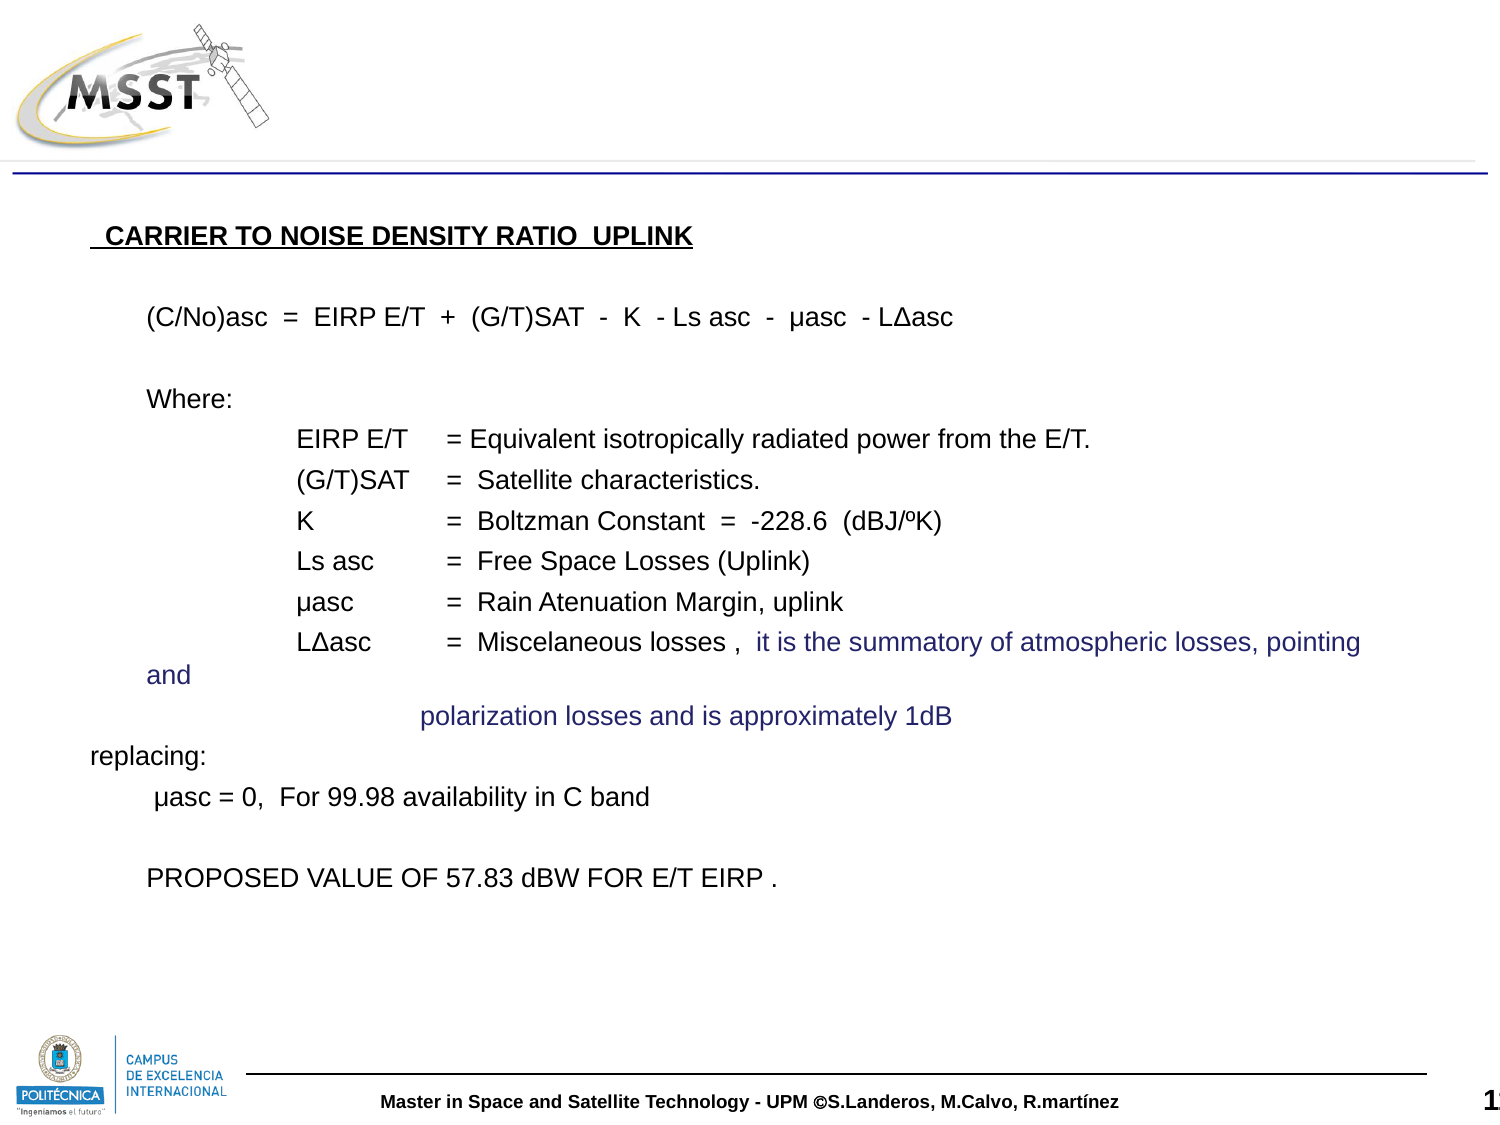

#
  CARRIER TO NOISE DENSITY RATIO  UPLINK

	(C/No)asc  =  EIRP E/T  +  (G/T)SAT  -  K  - Ls asc  -  μasc  - LΔasc

	Where:
		EIRP E/T	= Equivalent isotropically radiated power from the E/T.
		(G/T)SAT	=  Satellite characteristics.
		K	=  Boltzman Constant  =  -228.6  (dBJ/ºK)
		Ls asc 	=  Free Space Losses (Uplink)
		μasc	=  Rain Atenuation Margin, uplink
		LΔasc	=  Miscelaneous losses ,  it is the summatory of atmospheric losses, pointing and
                                            polarization losses and is approximately 1dB
replacing:
 	 μasc = 0,  For 99.98 availability in C band

	PROPOSED VALUE OF 57.83 dBW FOR E/T EIRP .